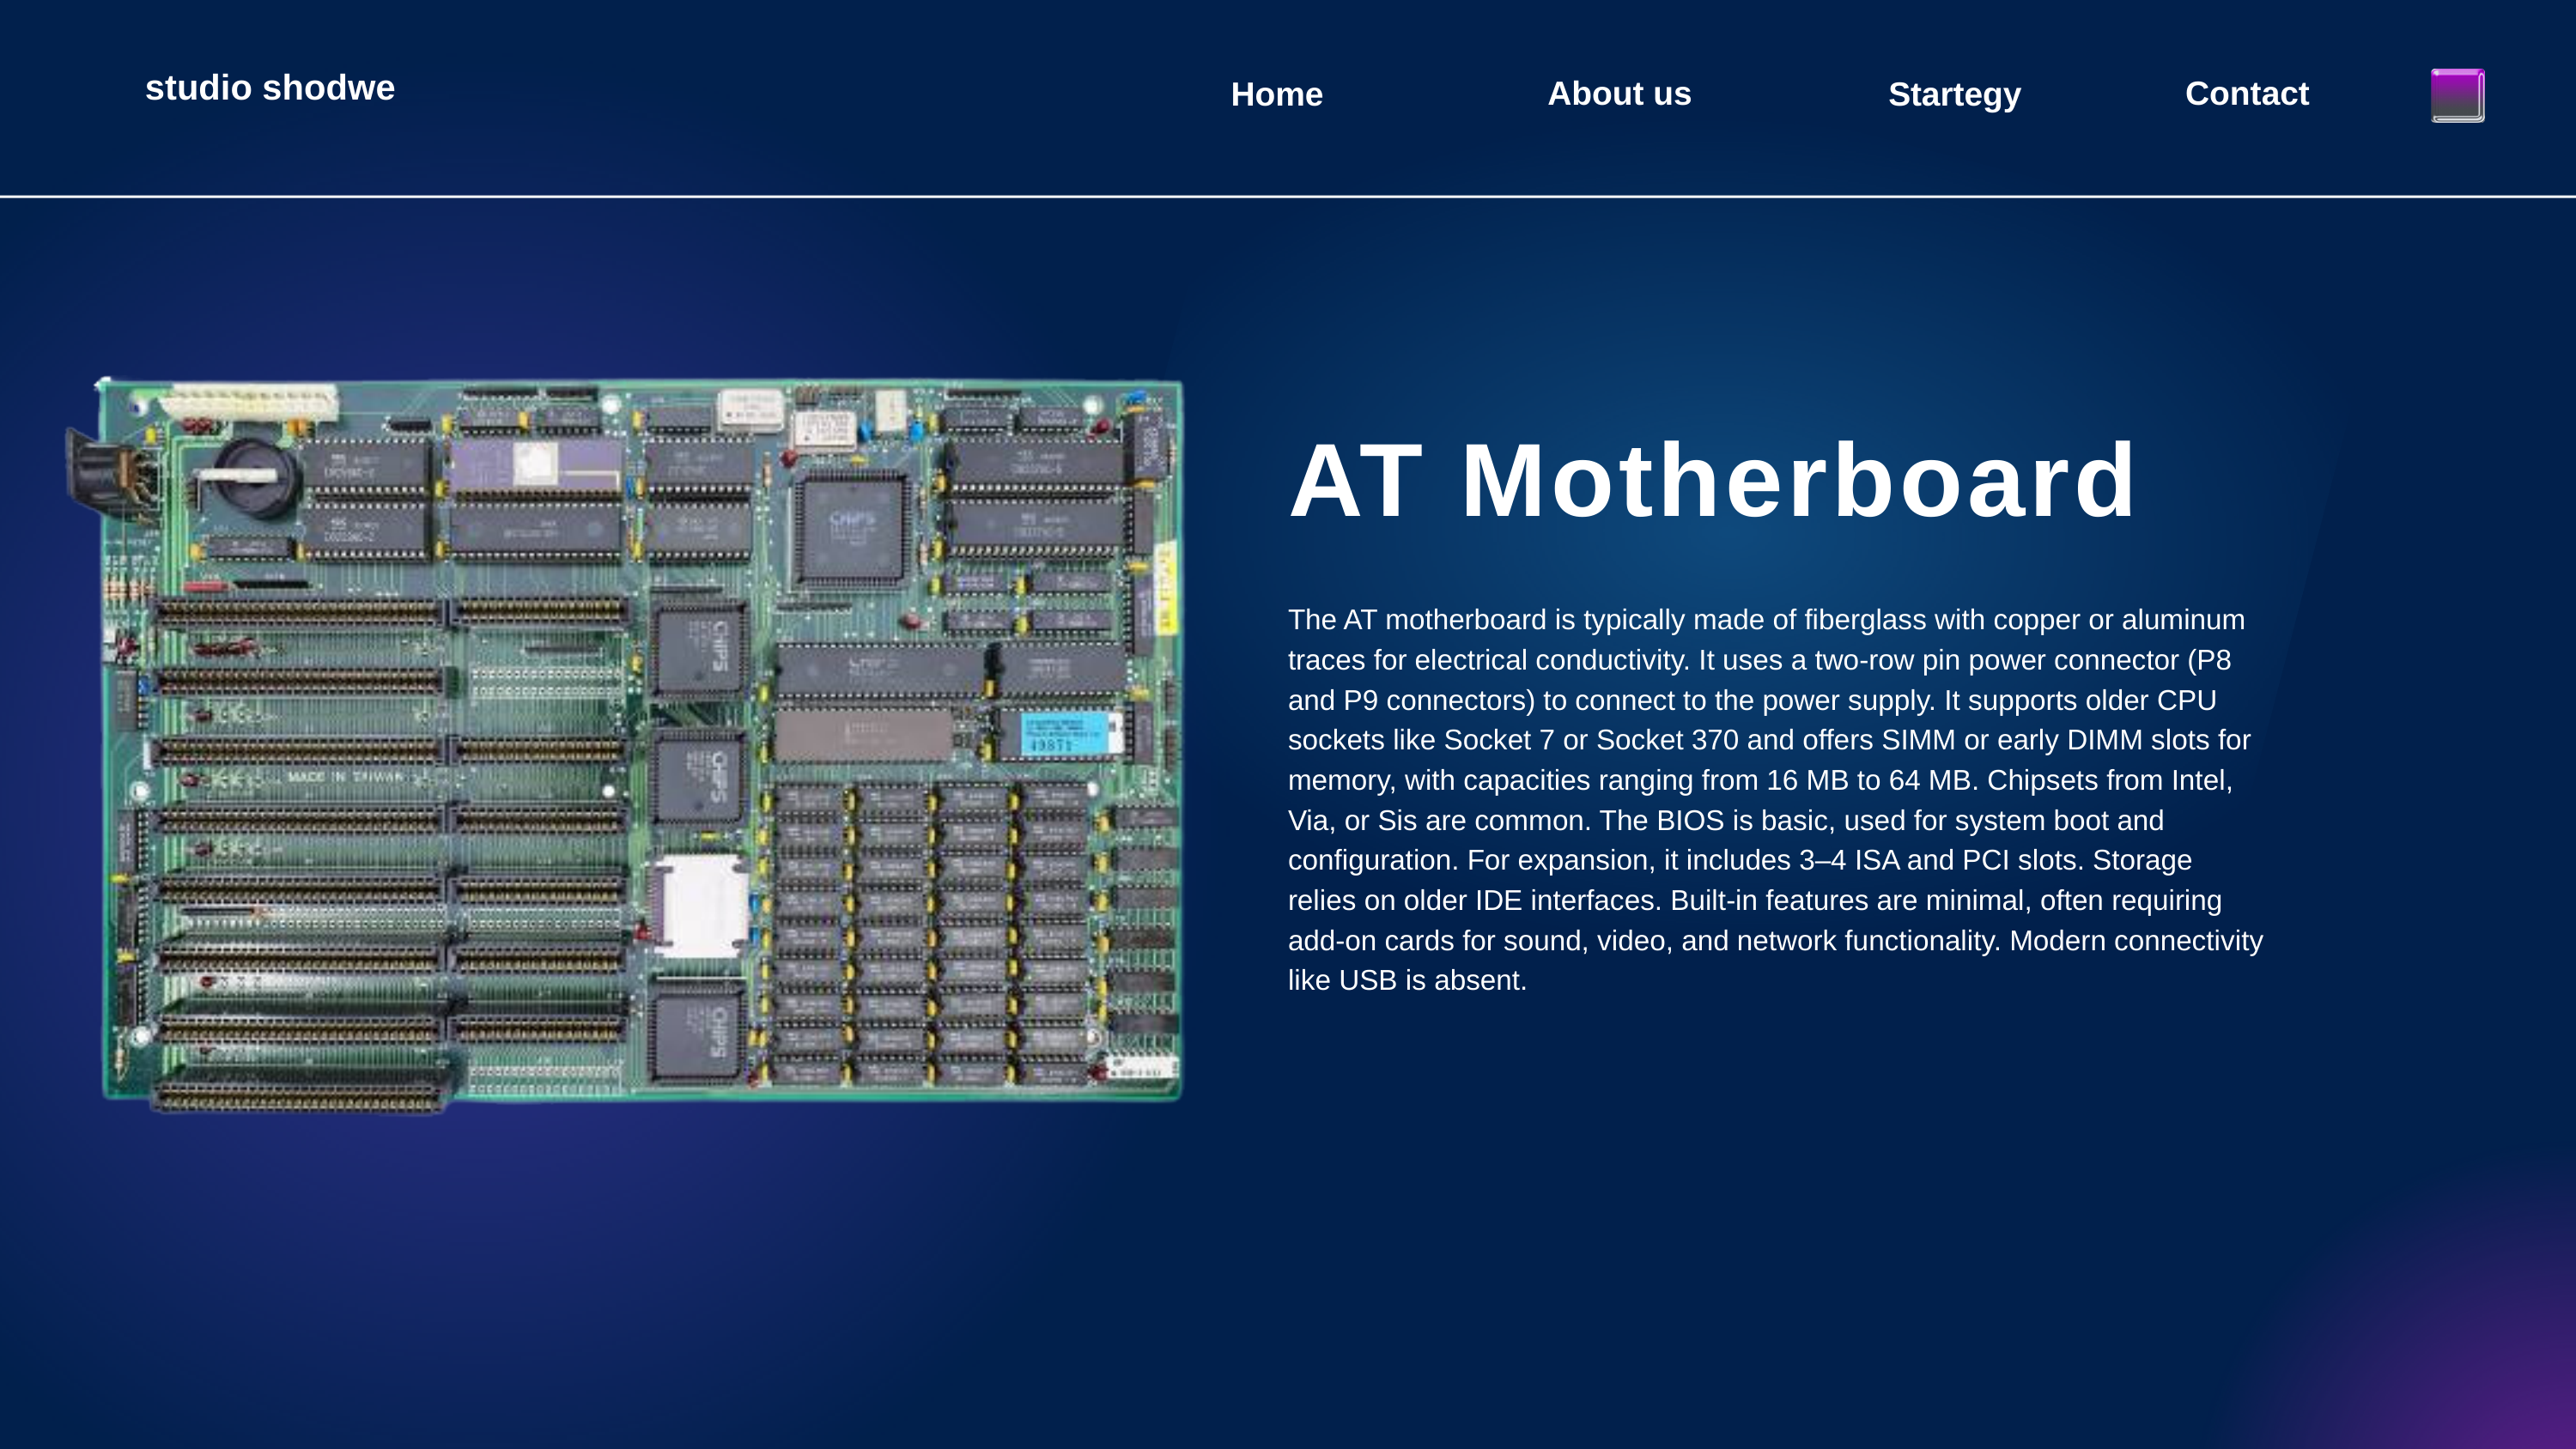

studio shodwe
About us
Contact
Home
Startegy

AT Motherboard
The AT motherboard is typically made of fiberglass with copper or aluminum traces for electrical conductivity. It uses a two-row pin power connector (P8 and P9 connectors) to connect to the power supply. It supports older CPU sockets like Socket 7 or Socket 370 and offers SIMM or early DIMM slots for memory, with capacities ranging from 16 MB to 64 MB. Chipsets from Intel, Via, or Sis are common. The BIOS is basic, used for system boot and configuration. For expansion, it includes 3–4 ISA and PCI slots. Storage relies on older IDE interfaces. Built-in features are minimal, often requiring add-on cards for sound, video, and network functionality. Modern connectivity like USB is absent.